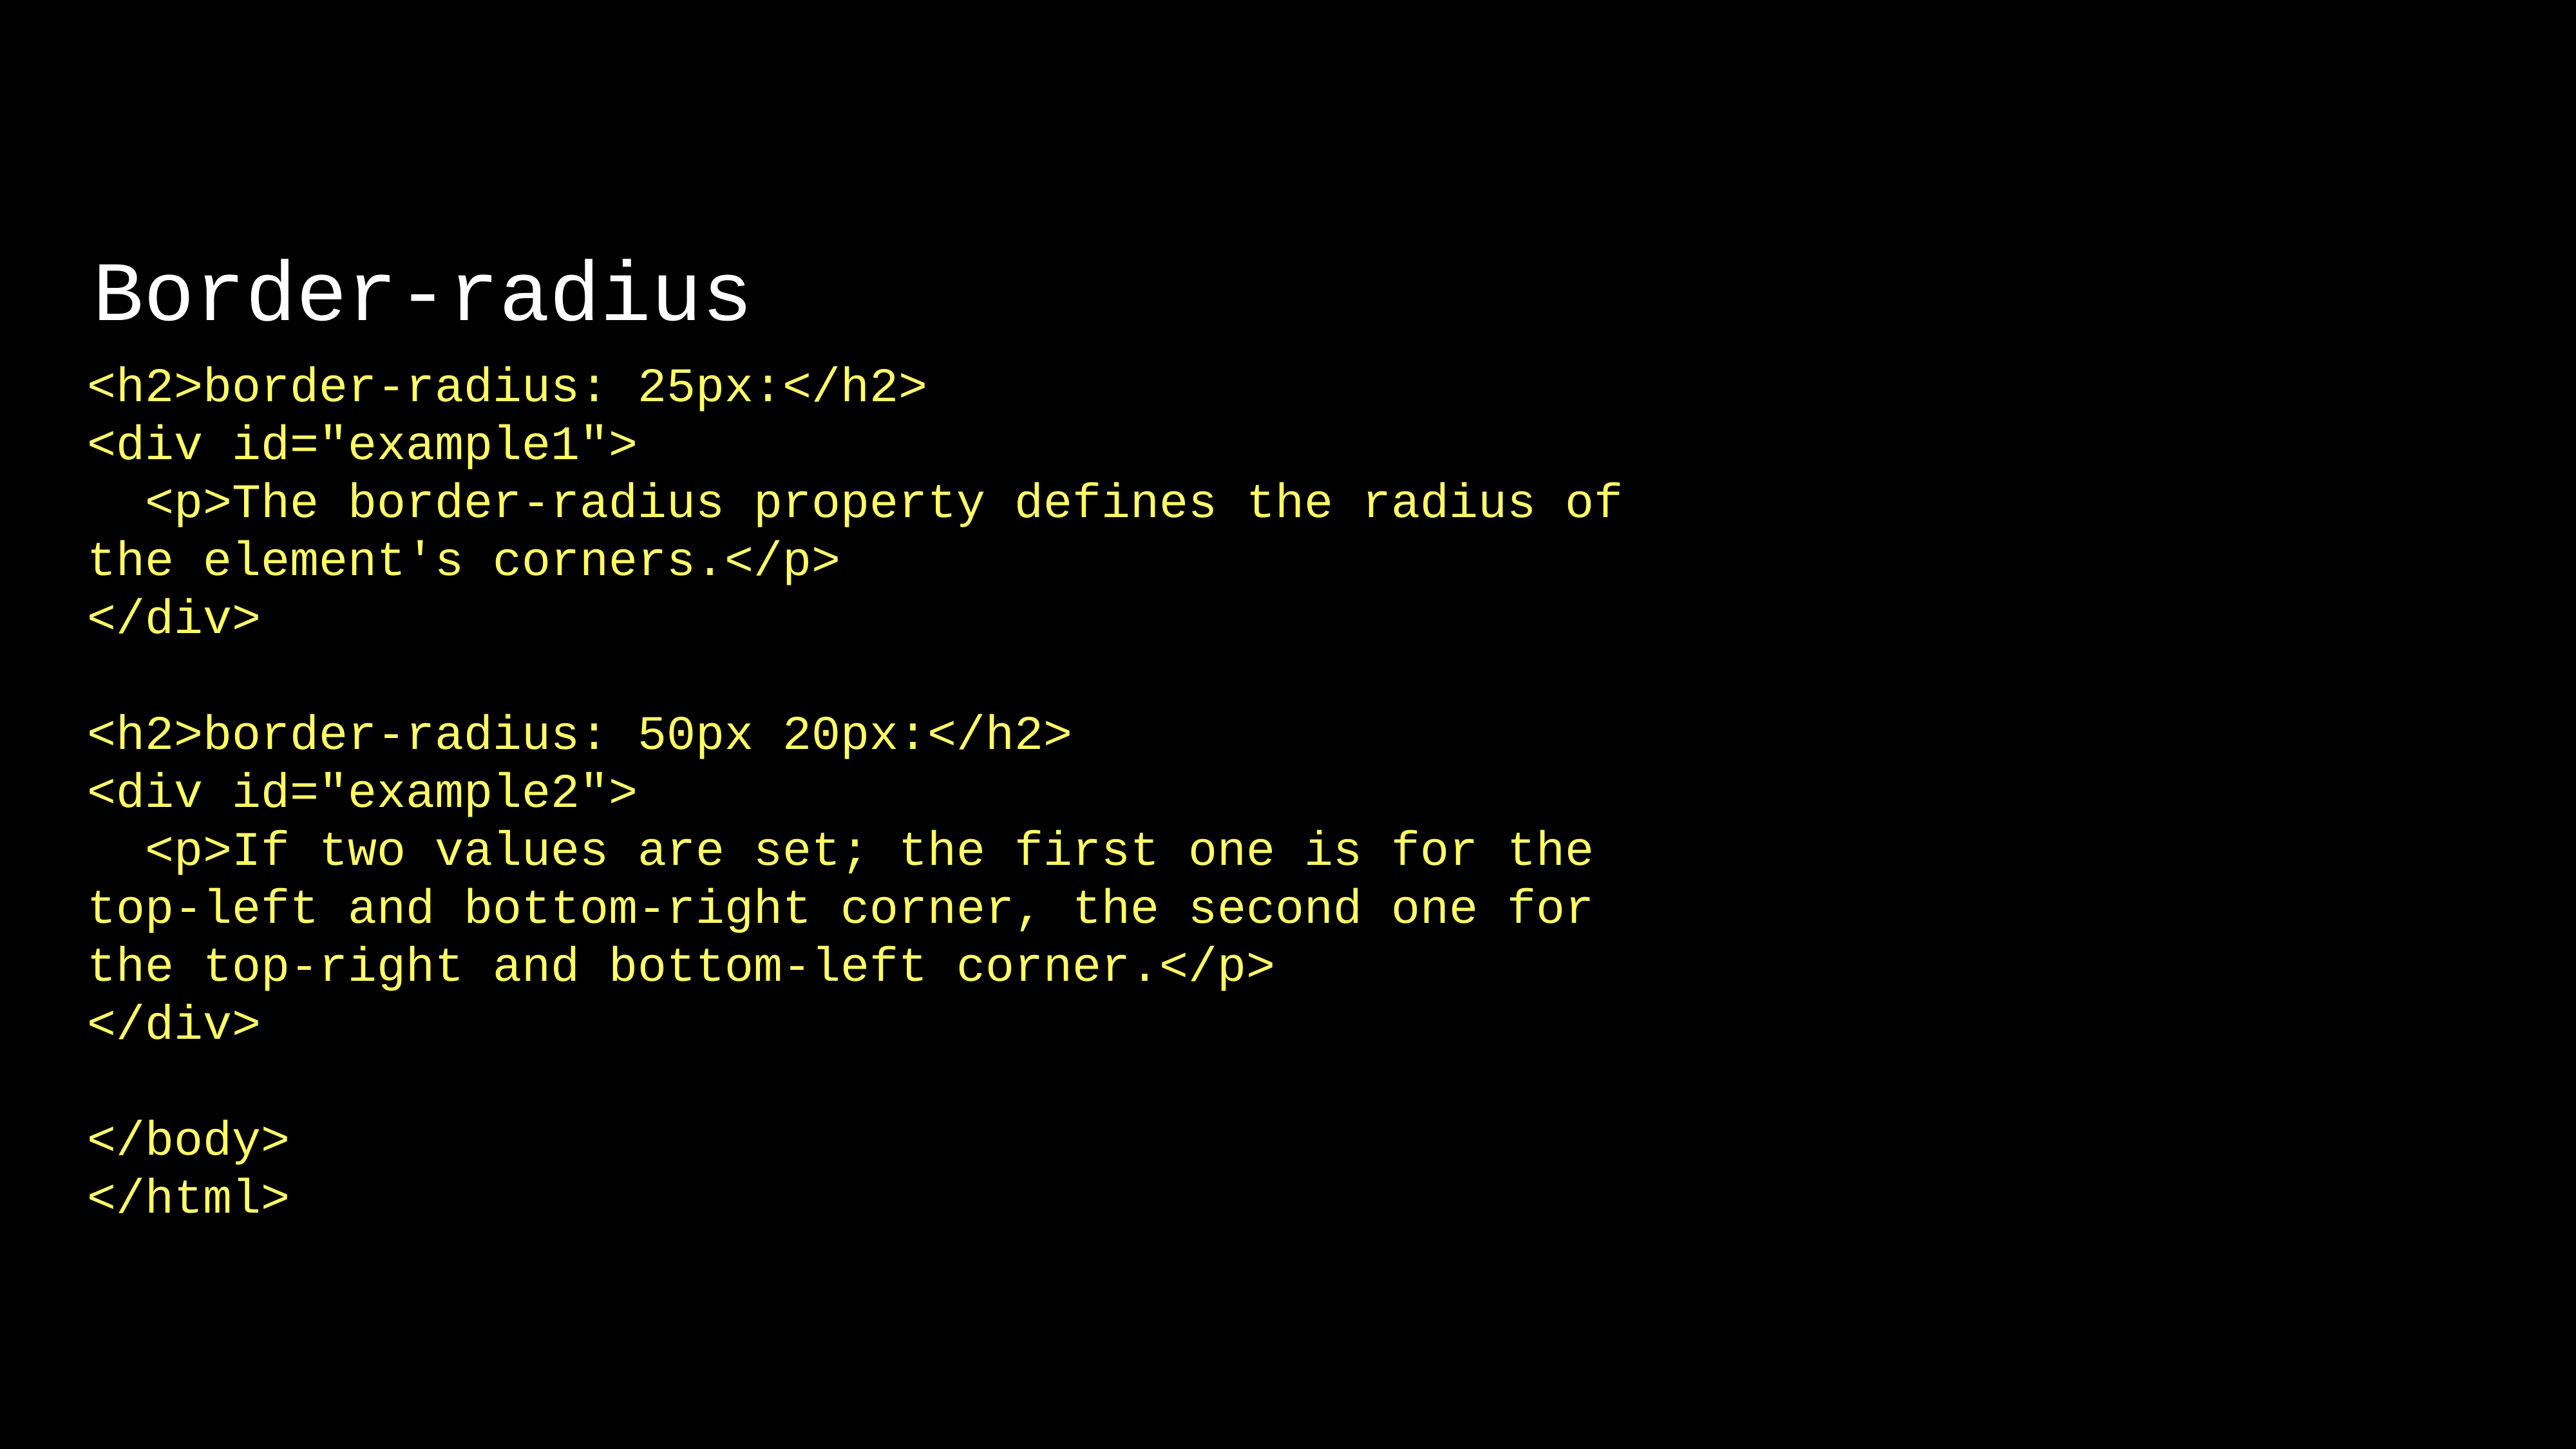

Border-radius

<h2>border-radius: 25px:</h2>
<div id="example1">
  <p>The border-radius property defines the radius of the element's corners.</p>
</div>

<h2>border-radius: 50px 20px:</h2>
<div id="example2">
  <p>If two values are set; the first one is for the top-left and bottom-right corner, the second one for the top-right and bottom-left corner.</p>
</div>

</body>
</html>

The font-weight property sets how thick or thin characters in text should be displayed.